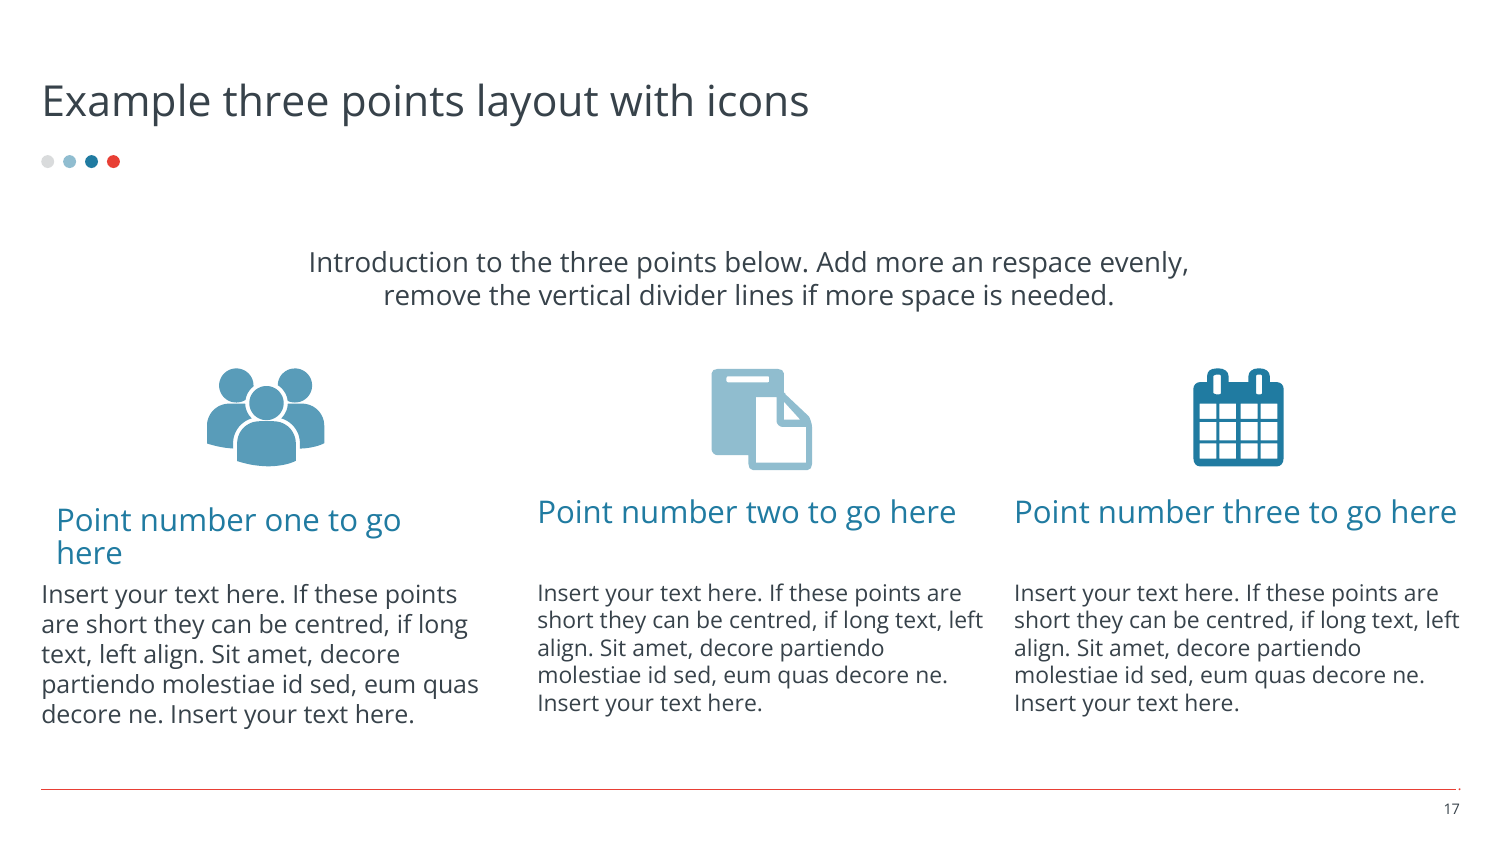

# Example three points layout with icons
Introduction to the three points below. Add more an respace evenly, remove the vertical divider lines if more space is needed.

Point number one to go here
Point number two to go here
Point number three to go here
Insert your text here. If these points are short they can be centred, if long text, left align. Sit amet, decore partiendo molestiae id sed, eum quas decore ne. Insert your text here.
Insert your text here. If these points are short they can be centred, if long text, left align. Sit amet, decore partiendo molestiae id sed, eum quas decore ne. Insert your text here.
Insert your text here. If these points are short they can be centred, if long text, left align. Sit amet, decore partiendo molestiae id sed, eum quas decore ne. Insert your text here.